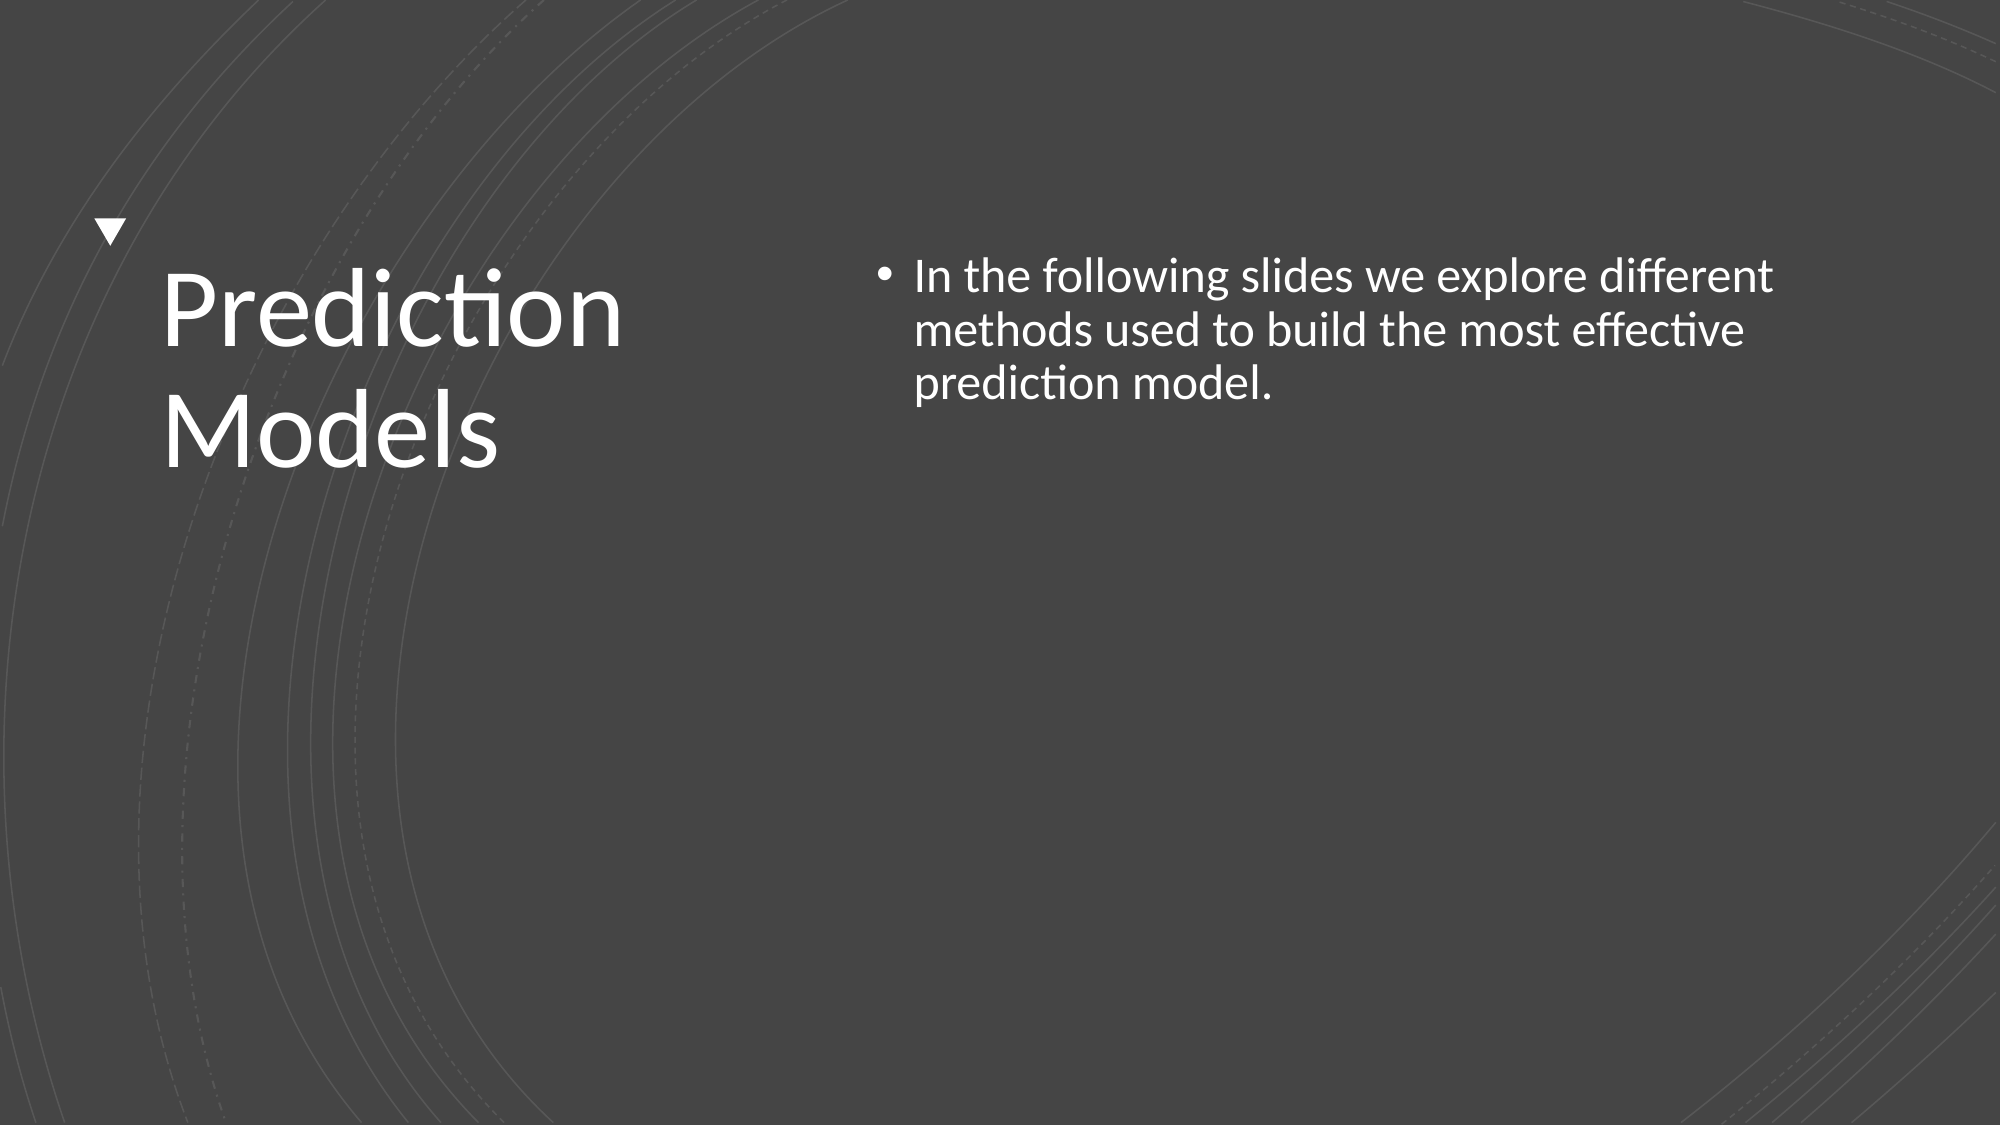

# Prediction Models
In the following slides we explore different methods used to build the most effective prediction model.